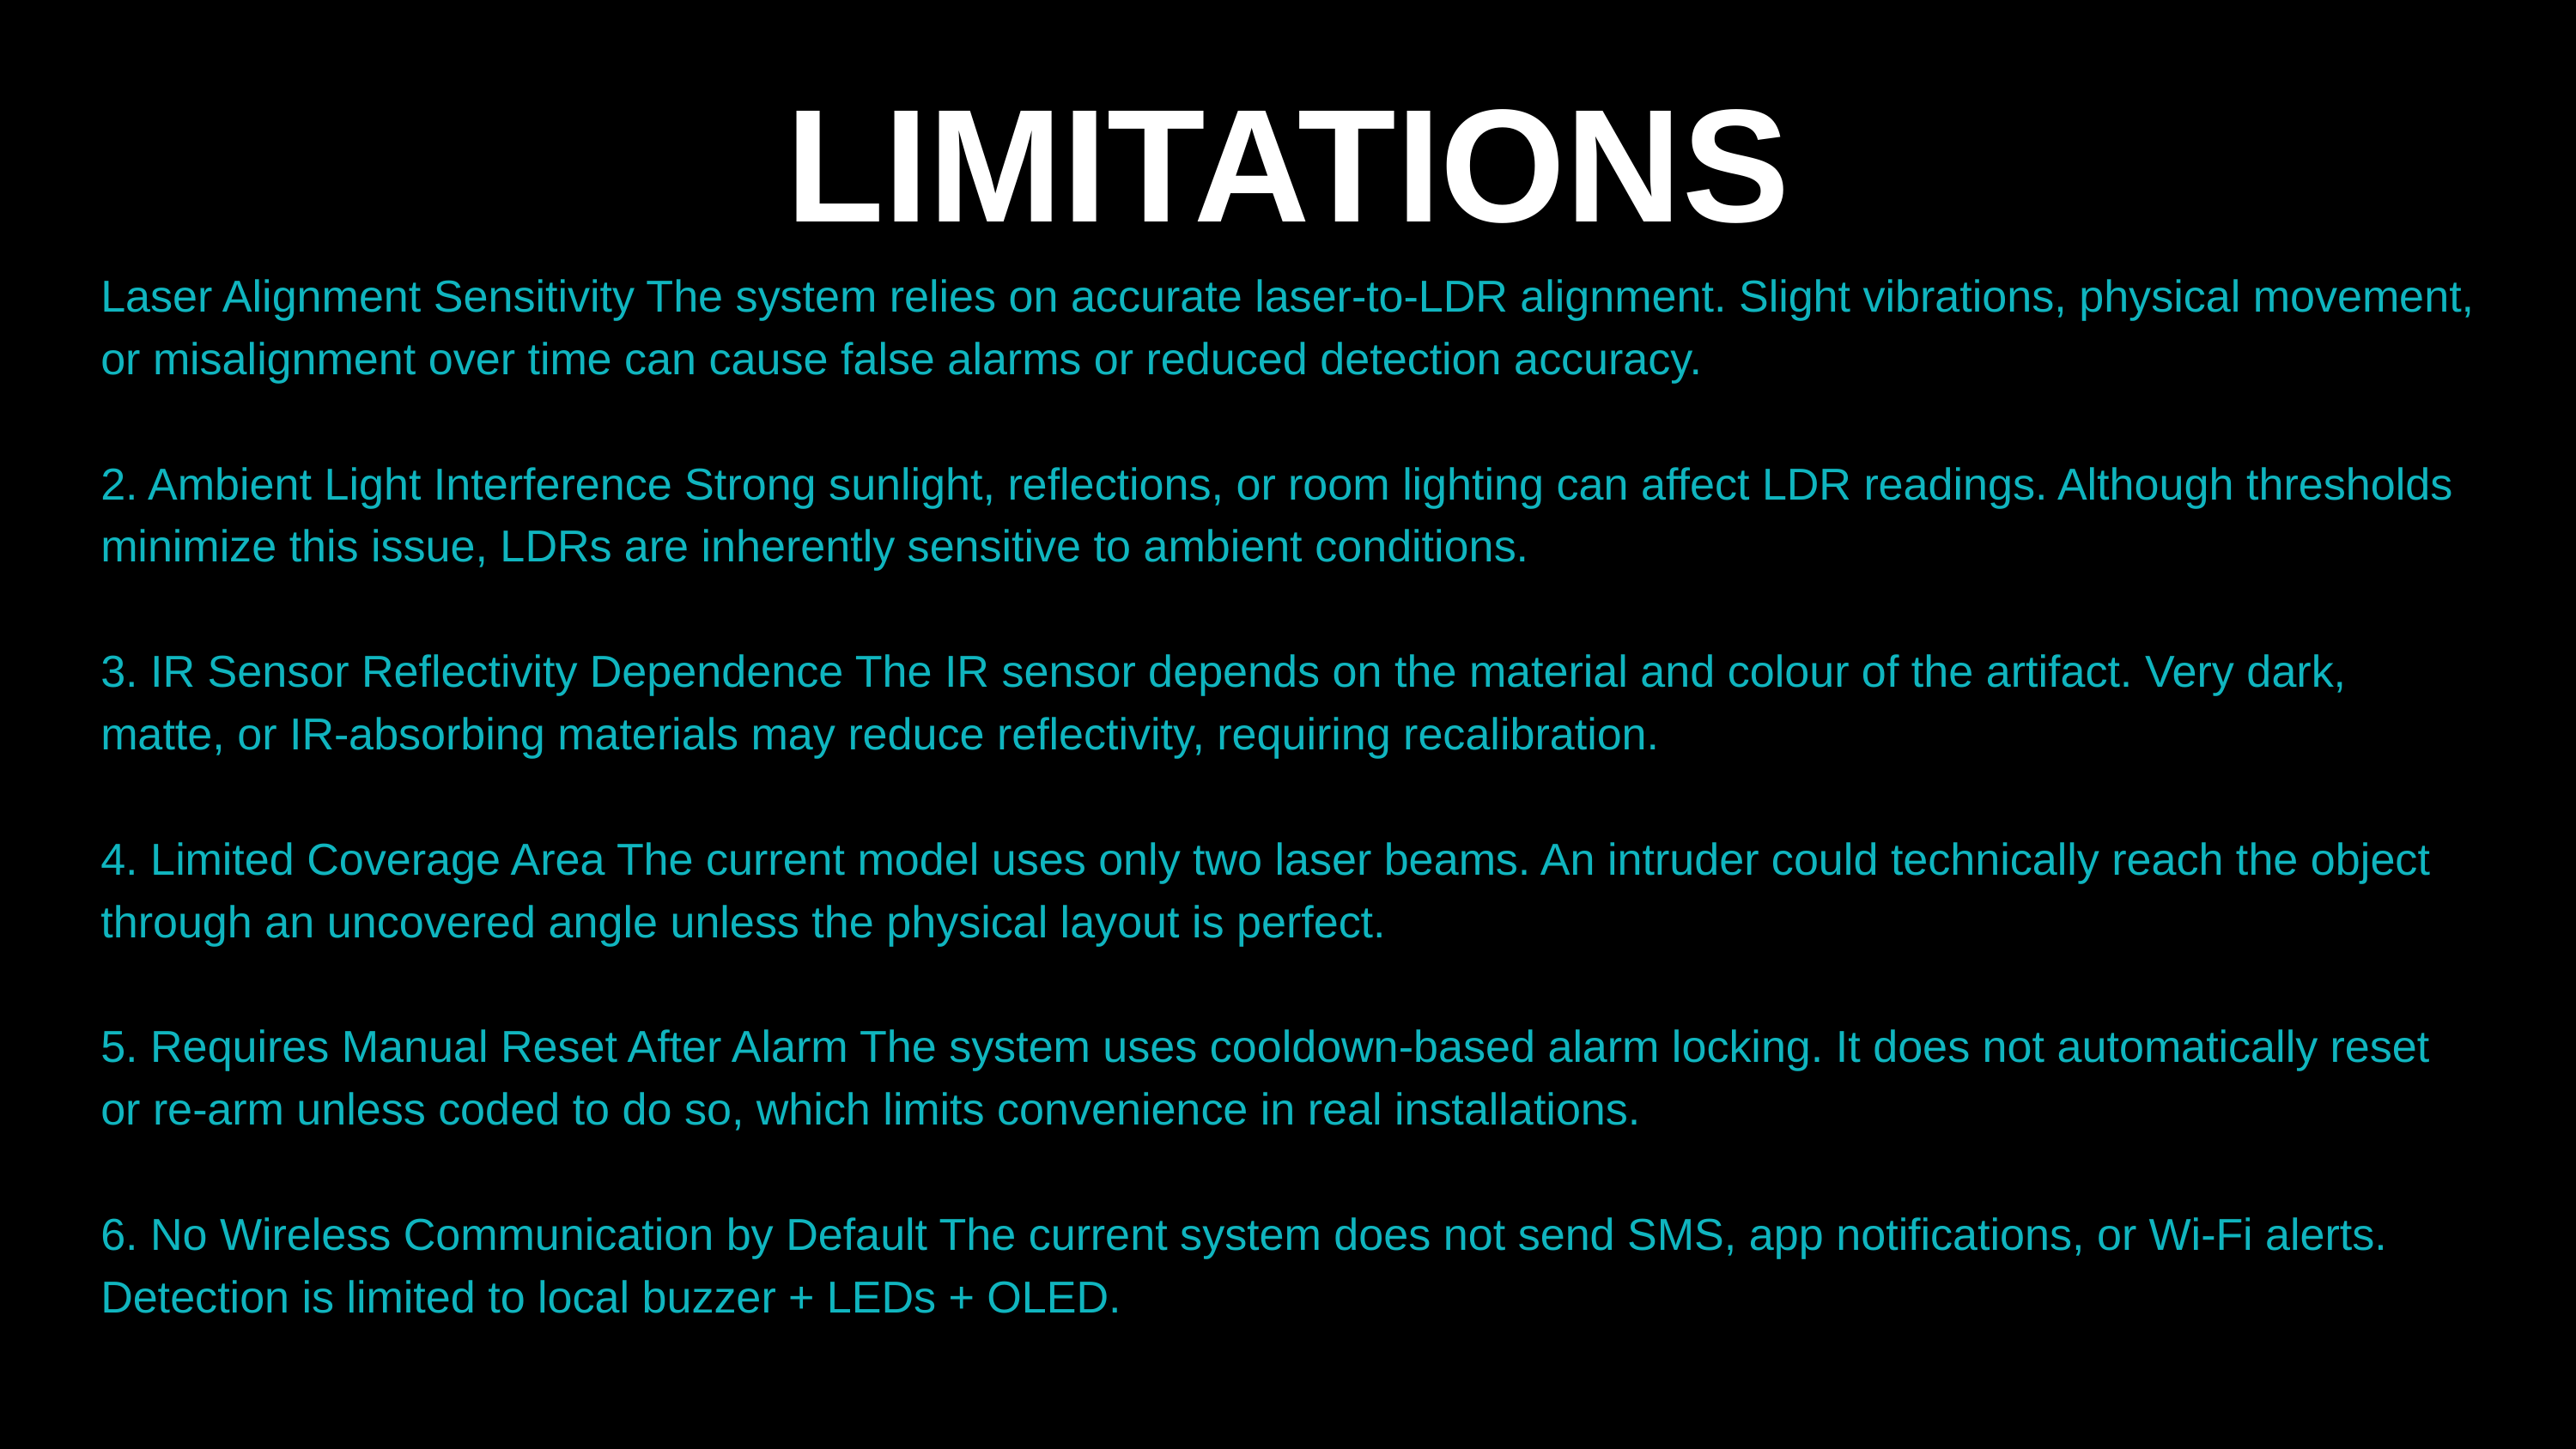

LIMITATIONS
Laser Alignment Sensitivity The system relies on accurate laser-to-LDR alignment. Slight vibrations, physical movement, or misalignment over time can cause false alarms or reduced detection accuracy.

2. Ambient Light Interference Strong sunlight, reflections, or room lighting can affect LDR readings. Although thresholds minimize this issue, LDRs are inherently sensitive to ambient conditions.

3. IR Sensor Reflectivity Dependence The IR sensor depends on the material and colour of the artifact. Very dark, matte, or IR-absorbing materials may reduce reflectivity, requiring recalibration.

4. Limited Coverage Area The current model uses only two laser beams. An intruder could technically reach the object through an uncovered angle unless the physical layout is perfect.

5. Requires Manual Reset After Alarm The system uses cooldown-based alarm locking. It does not automatically reset or re-arm unless coded to do so, which limits convenience in real installations.

6. No Wireless Communication by Default The current system does not send SMS, app notifications, or Wi-Fi alerts. Detection is limited to local buzzer + LEDs + OLED.